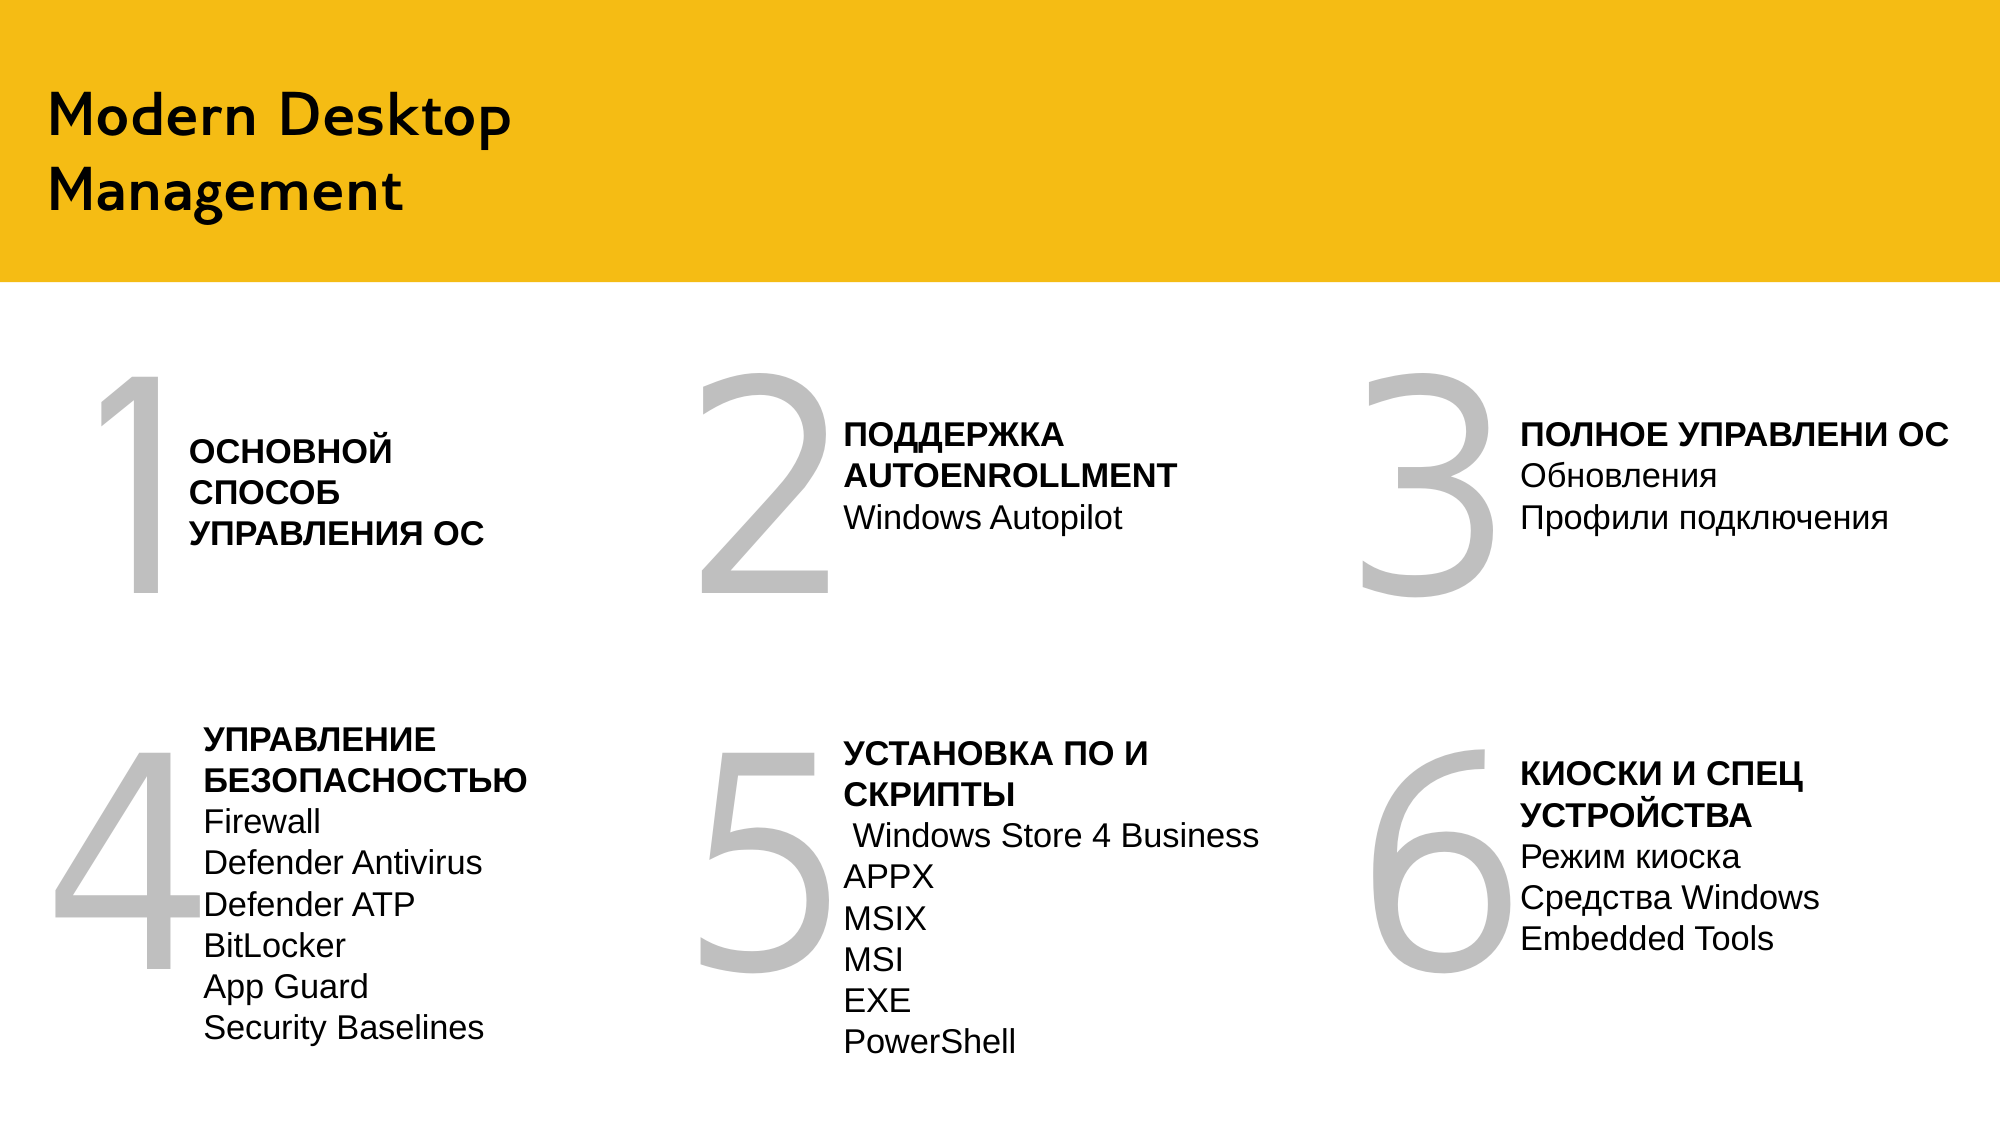

Modern Desktop Management
1
2
3
ПОЛНОЕ УПРАВЛЕНИ ОС
Обновления
Профили подключения
ПОДДЕРЖКА AUTOENROLLMENT
Windows Autopilot
ОСНОВНОЙ СПОСОБ УПРАВЛЕНИЯ ОС
4
5
6
УПРАВЛЕНИЕ БЕЗОПАСНОСТЬЮ
Firewall
Defender Antivirus
Defender ATP
BitLocker
App Guard
Security Baselines
УСТАНОВКА ПО И СКРИПТЫ
 Windows Store 4 Business
APPX
MSIX
MSI
EXE
PowerShell
КИОСКИ И СПЕЦ УСТРОЙСТВА
Режим киоска
Средства Windows Embedded Tools